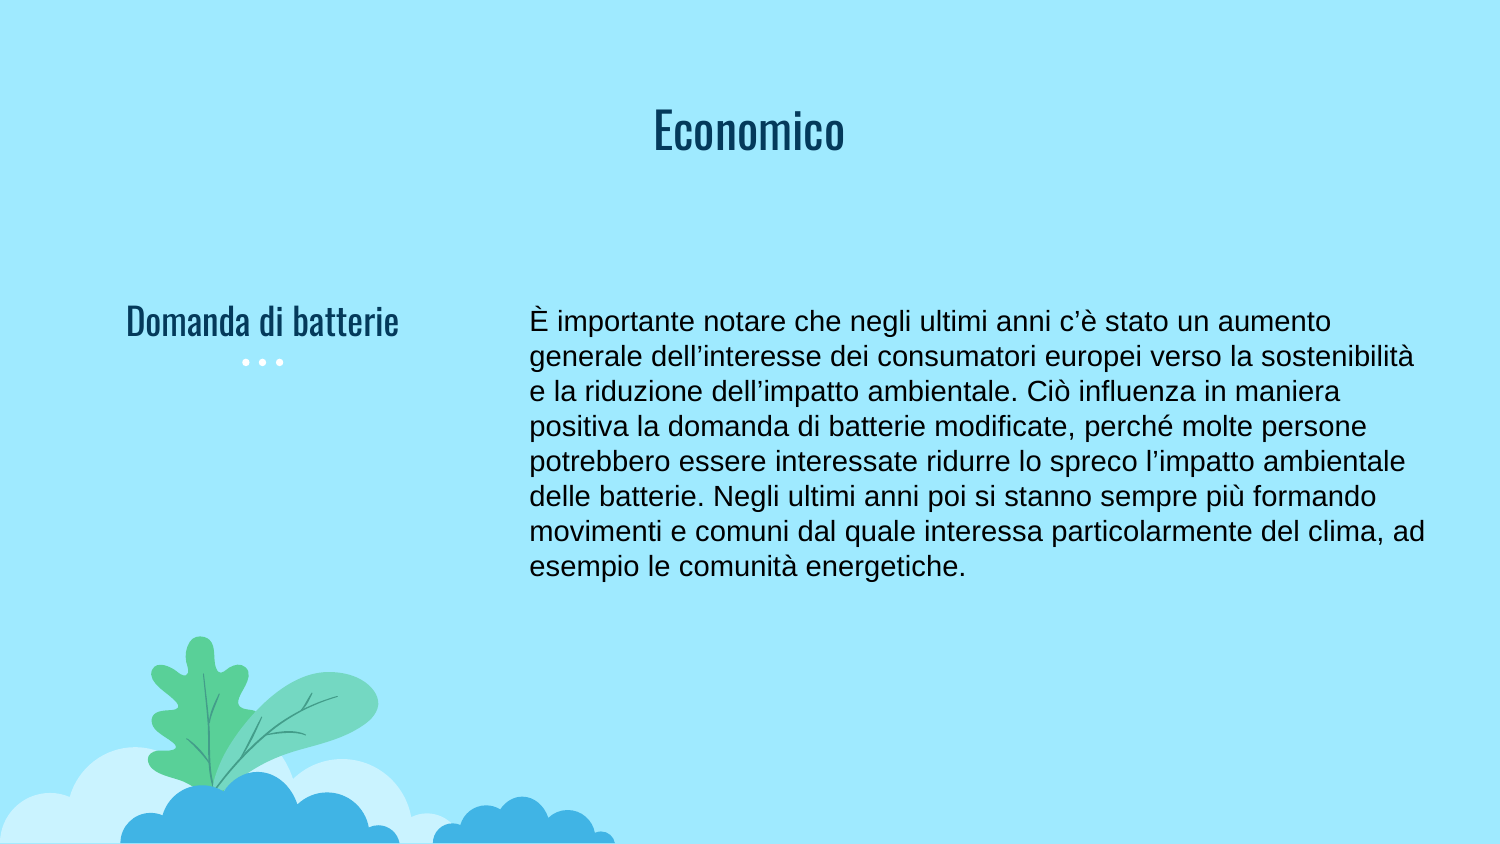

Economico

Domanda di batterie
È importante notare che negli ultimi anni c’è stato un aumento generale dell’interesse dei consumatori europei verso la sostenibilità e la riduzione dell’impatto ambientale. Ciò influenza in maniera positiva la domanda di batterie modificate, perché molte persone potrebbero essere interessate ridurre lo spreco l’impatto ambientale delle batterie. Negli ultimi anni poi si stanno sempre più formando movimenti e comuni dal quale interessa particolarmente del clima, ad esempio le comunità energetiche.

Legale
Sociale

Politico
Tecnologico

Ambientale

Ma da dove le prendiamo?
E quanto ci costano?